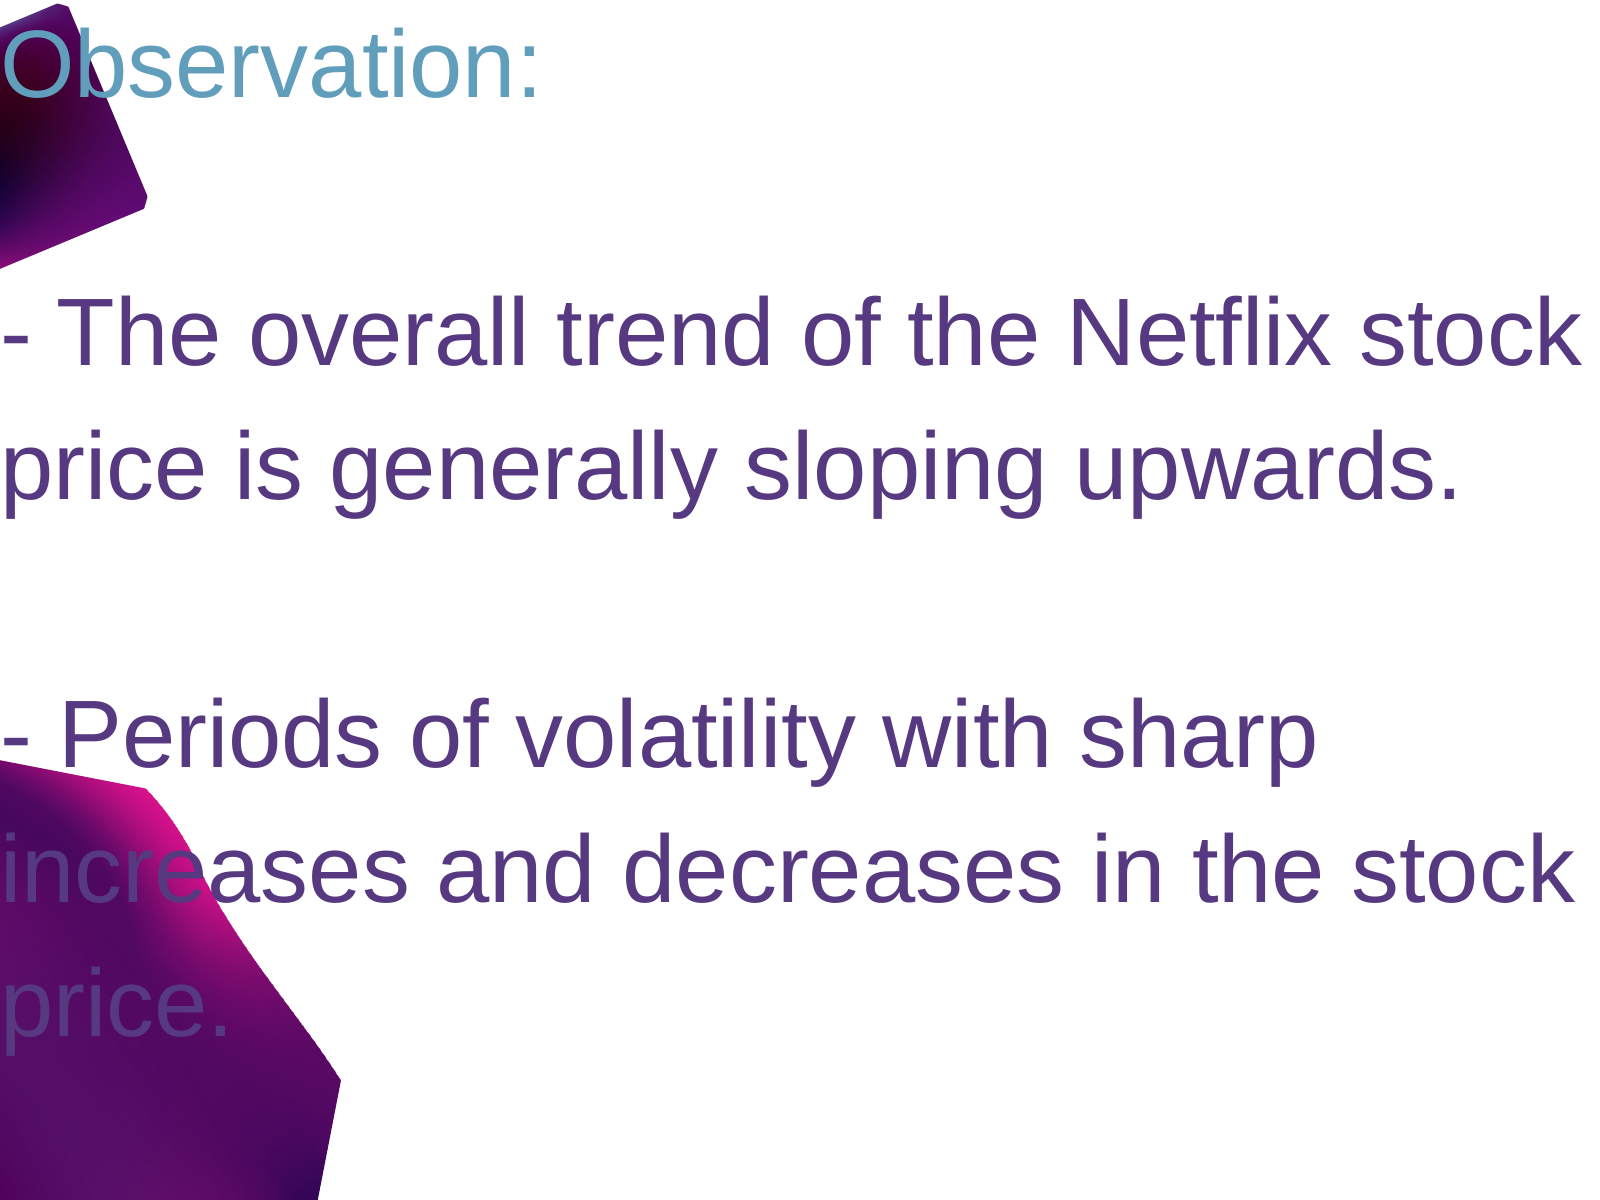

Observation:

- The overall trend of the Netflix stock price is generally sloping upwards.

- Periods of volatility with sharp increases and decreases in the stock price.